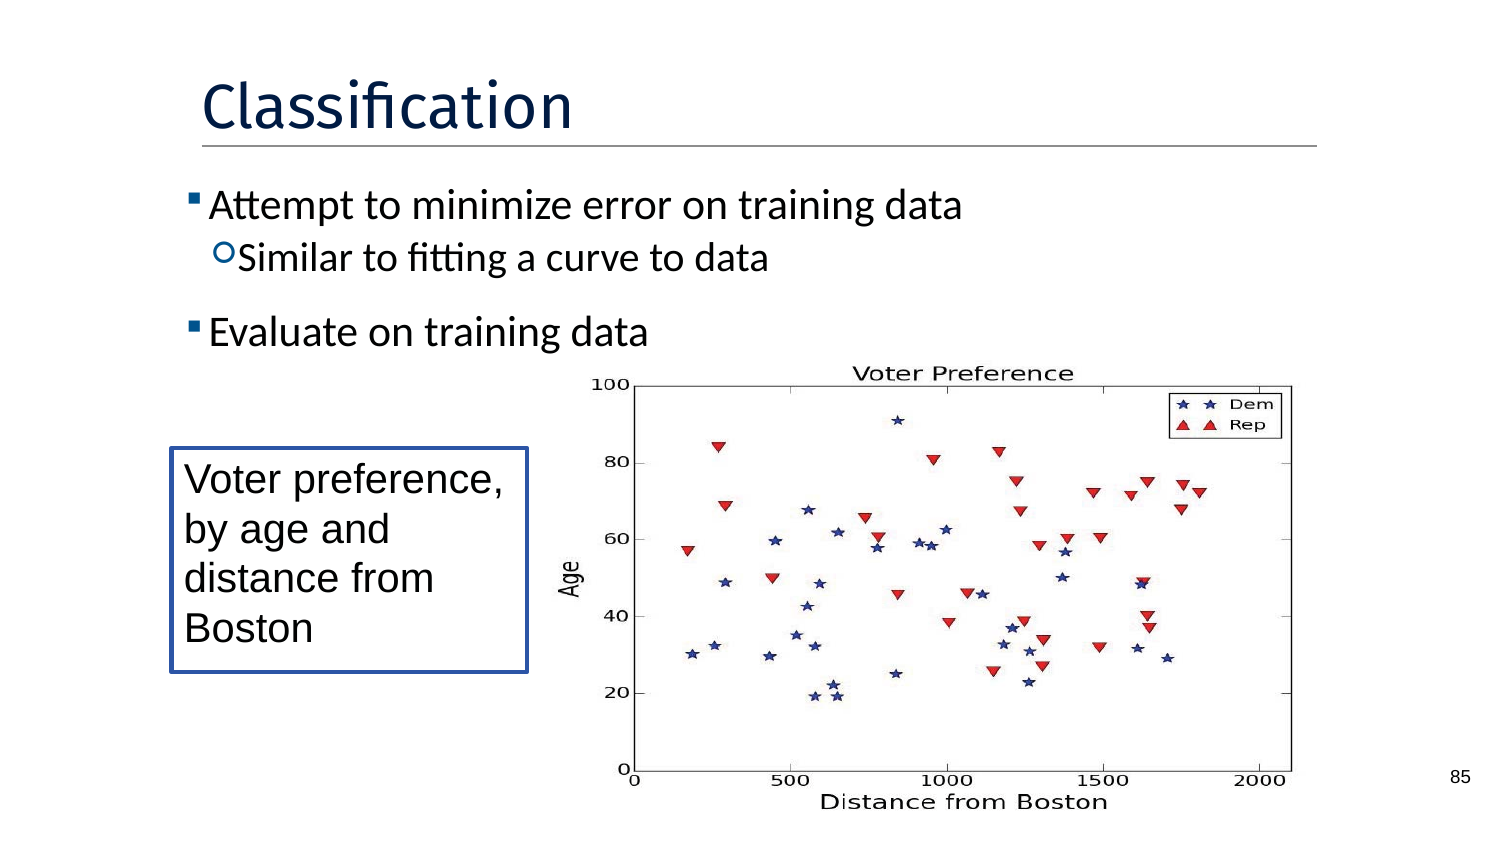

# Classification

Attempt to minimize error on training data
Similar to fitting a curve to data
Evaluate on training data

Voter preference, by age and distance from  Boston
85